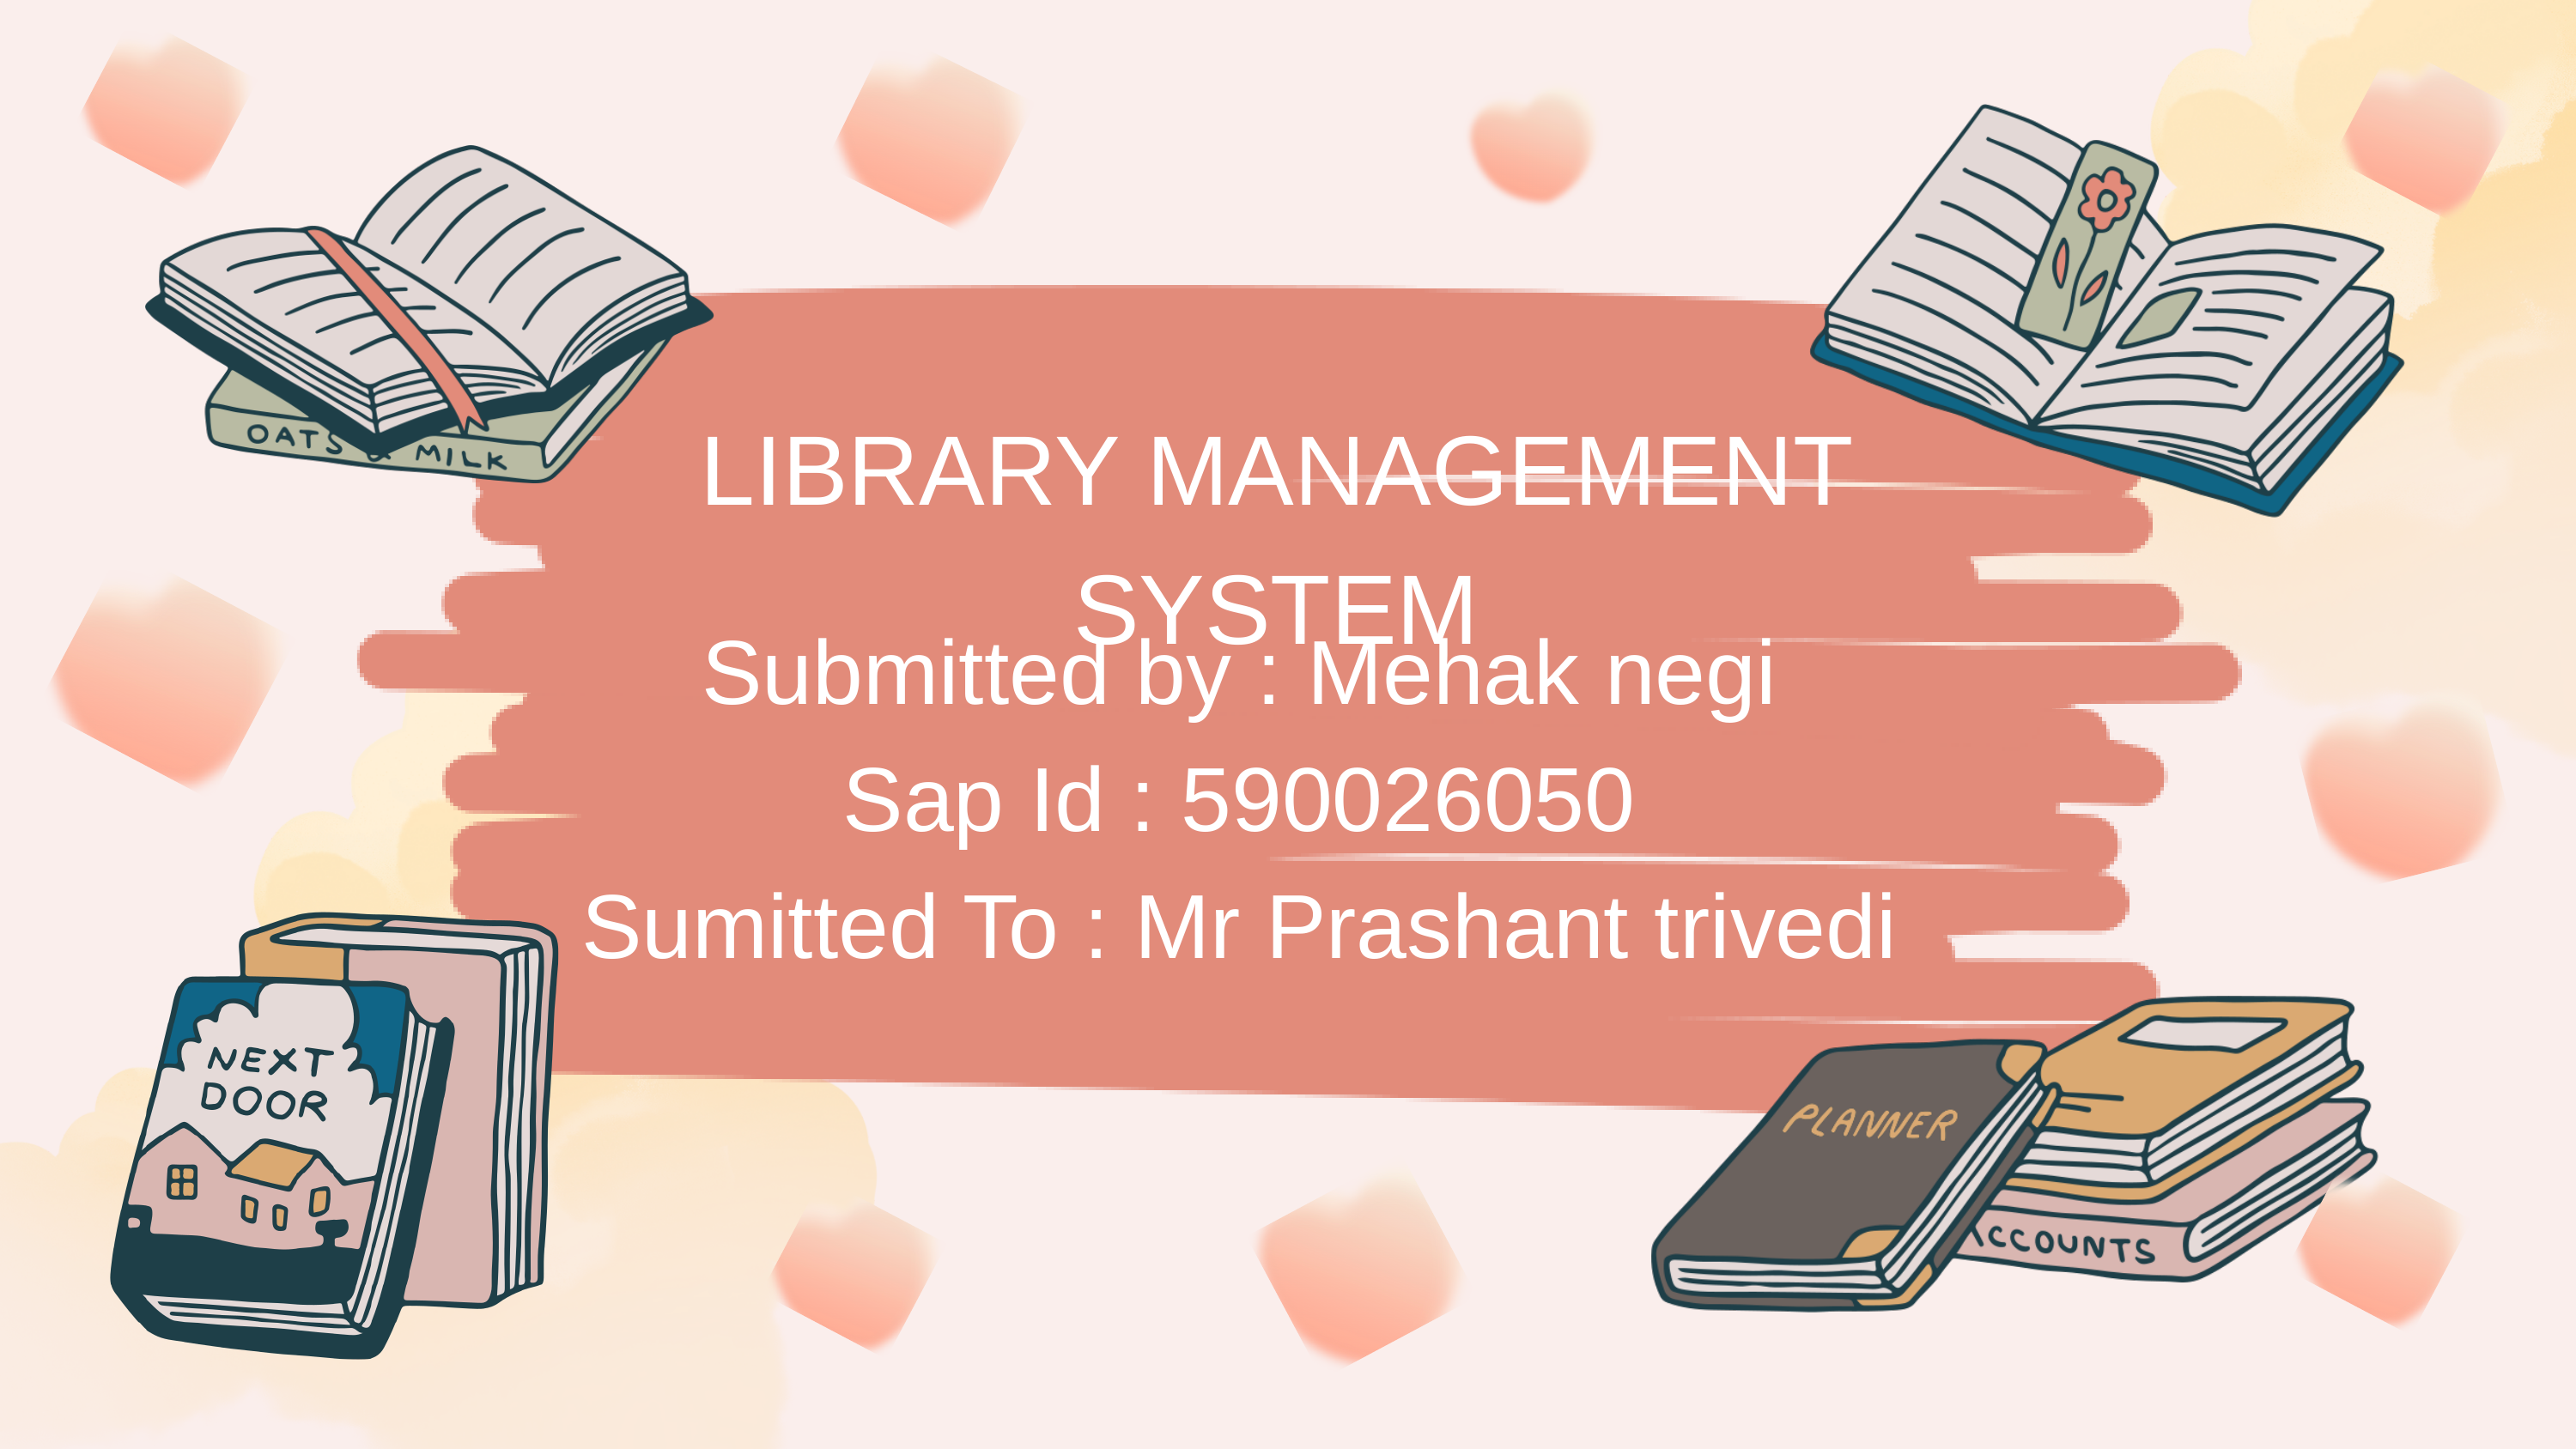

LIBRARY MANAGEMENT SYSTEM

Submitted by : Mehak negi
Sap Id : 590026050
Sumitted To : Mr Prashant trivedi